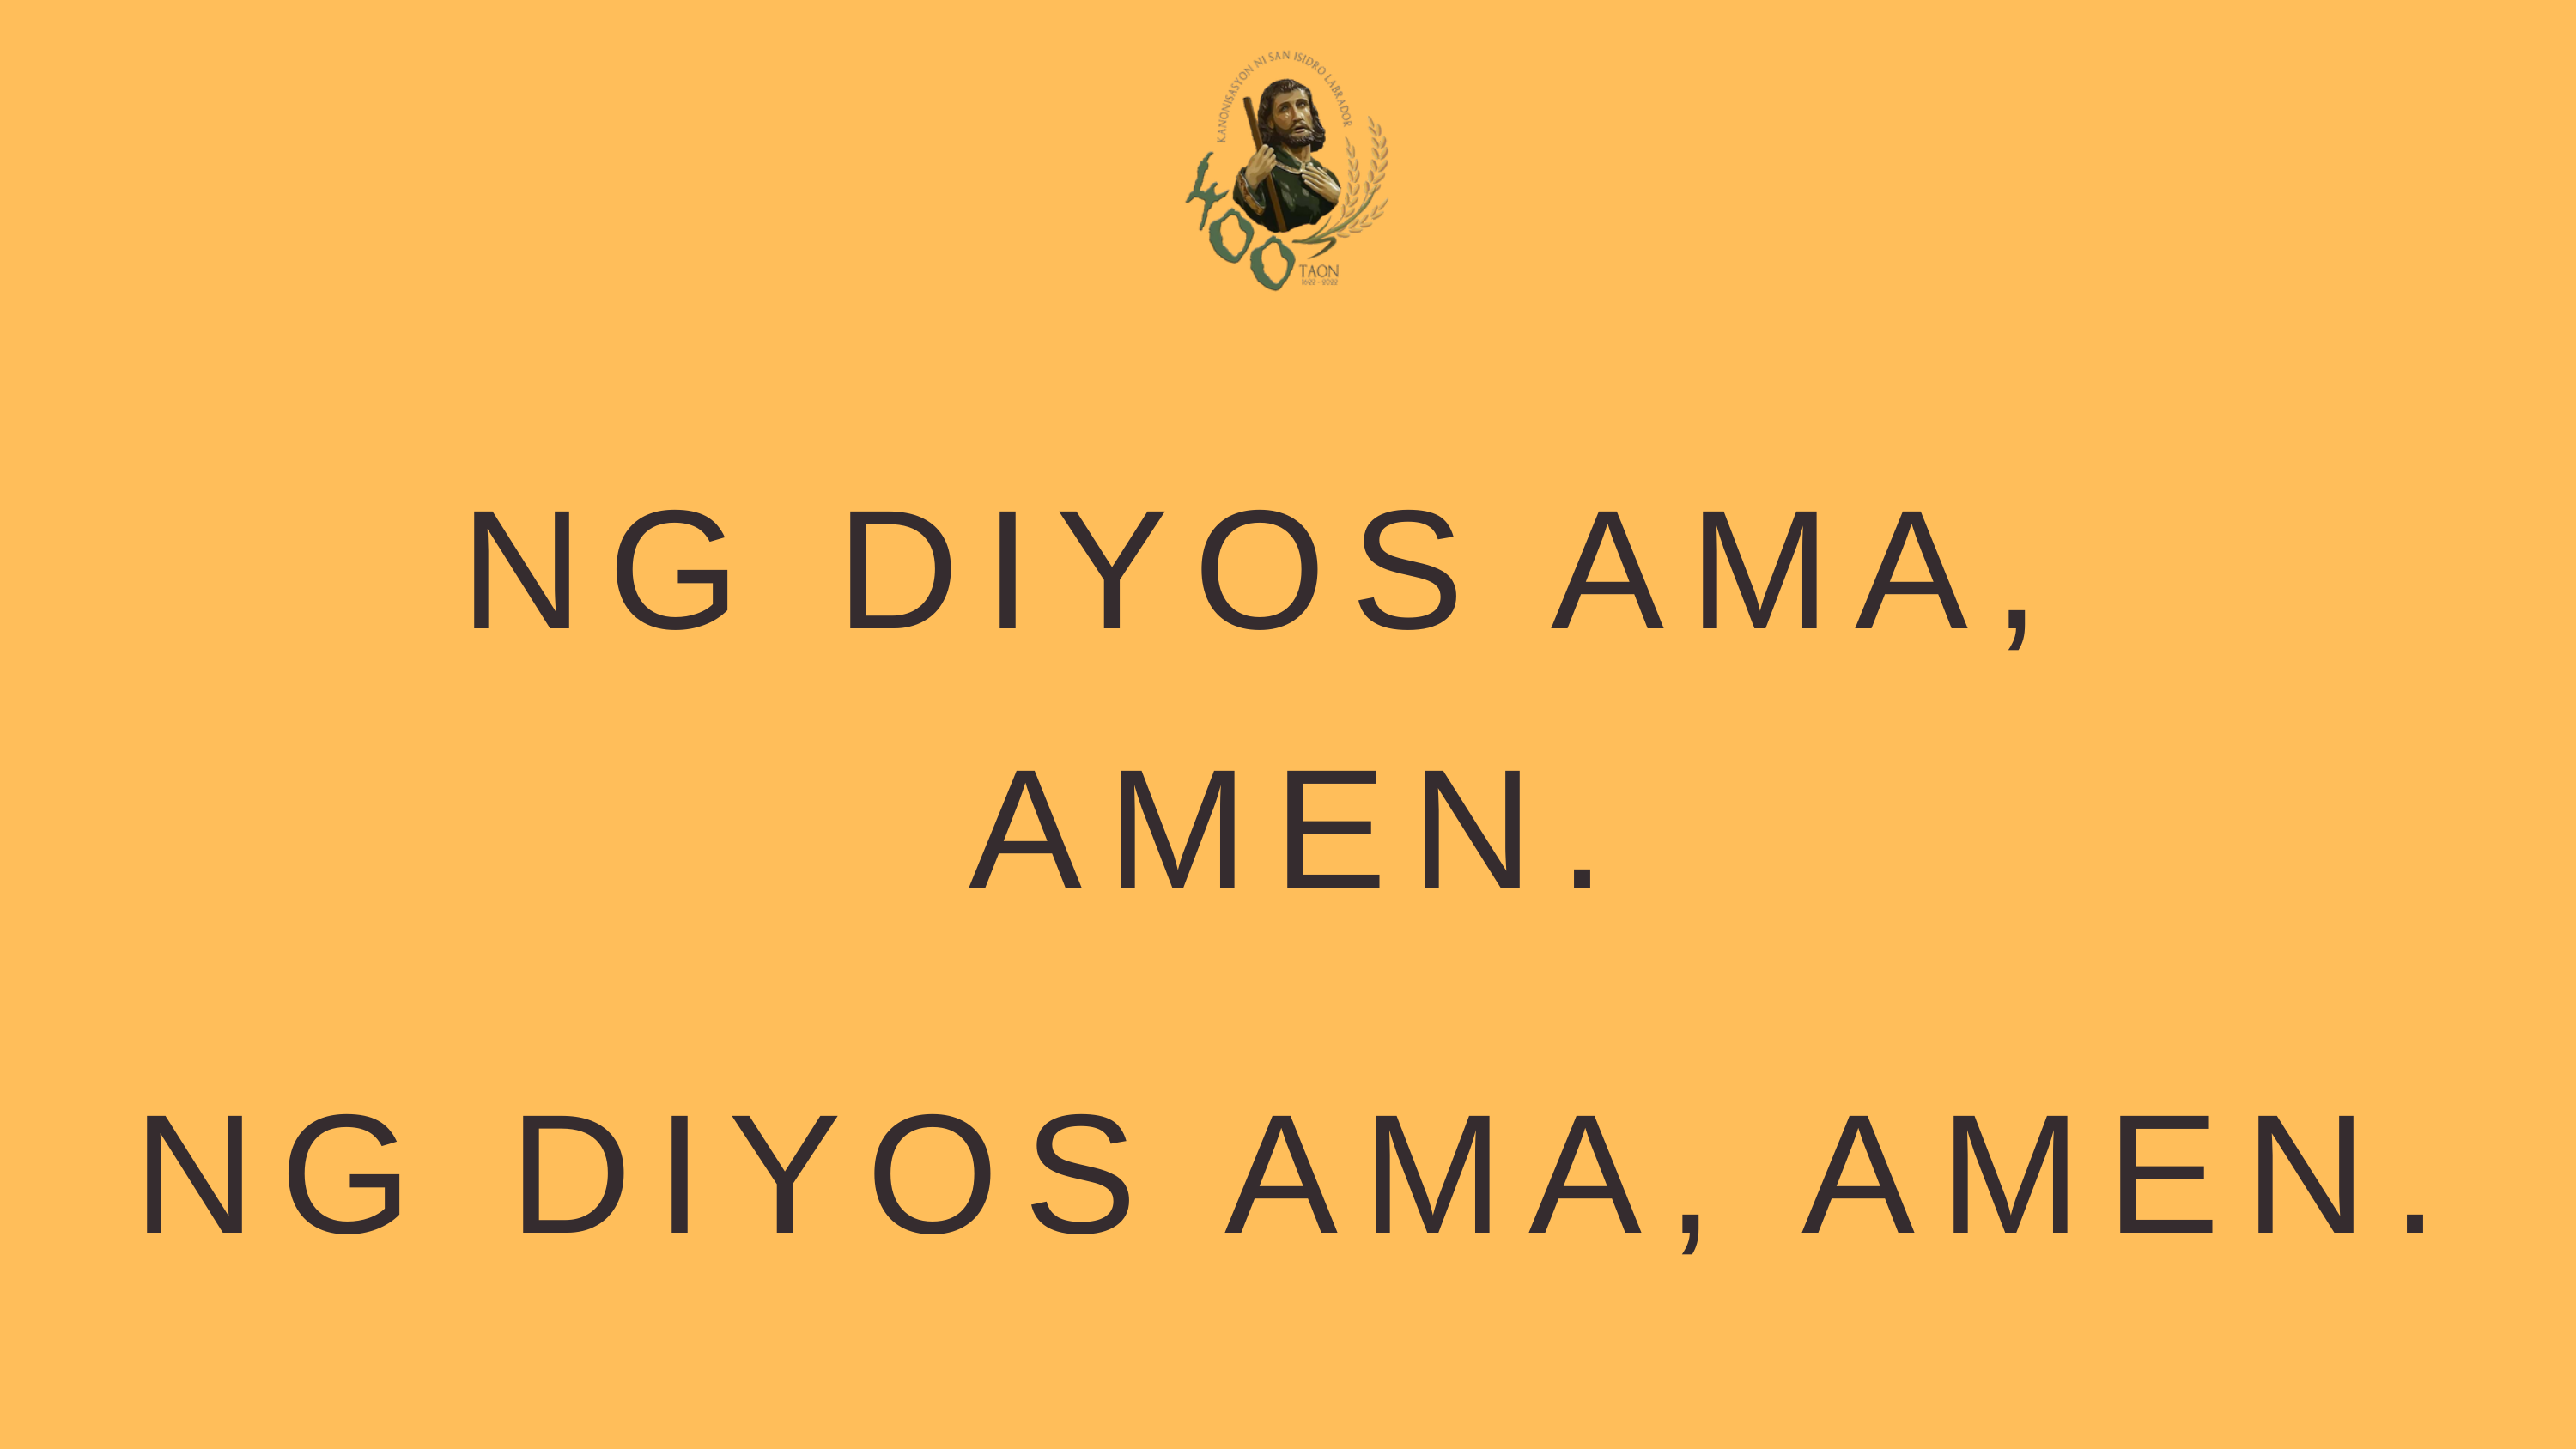

NG DIYOS AMA,
AMEN.

NG DIYOS AMA, AMEN.